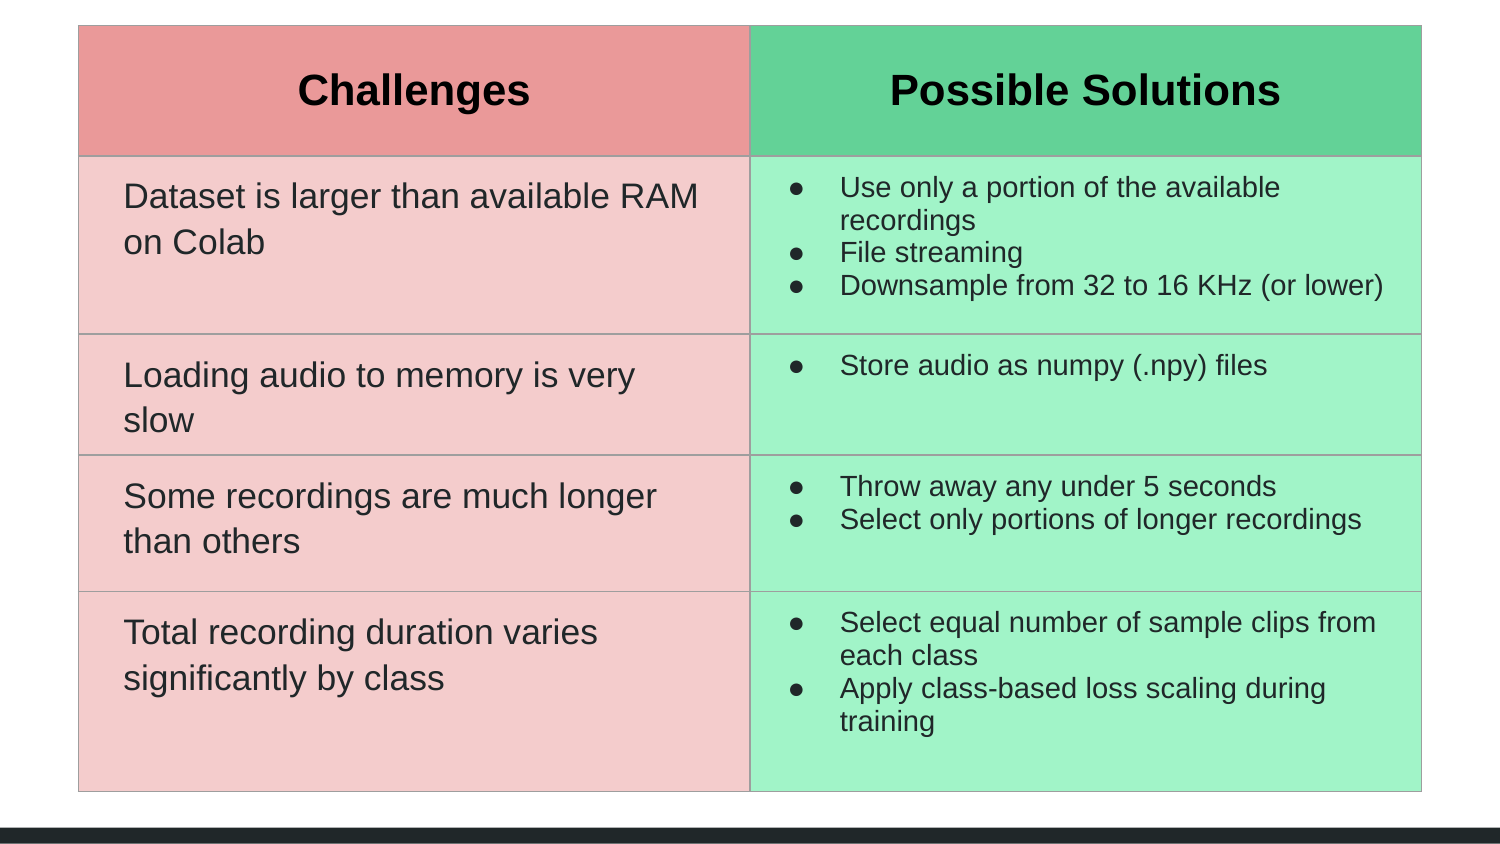

| Challenges | Possible Solutions |
| --- | --- |
| Dataset is larger than available RAM on Colab | Use only a portion of the available recordings File streaming Downsample from 32 to 16 KHz (or lower) |
| Loading audio to memory is very slow | Store audio as numpy (.npy) files |
| Some recordings are much longer than others | Throw away any under 5 seconds Select only portions of longer recordings |
| Total recording duration varies significantly by class | Select equal number of sample clips from each class Apply class-based loss scaling during training |